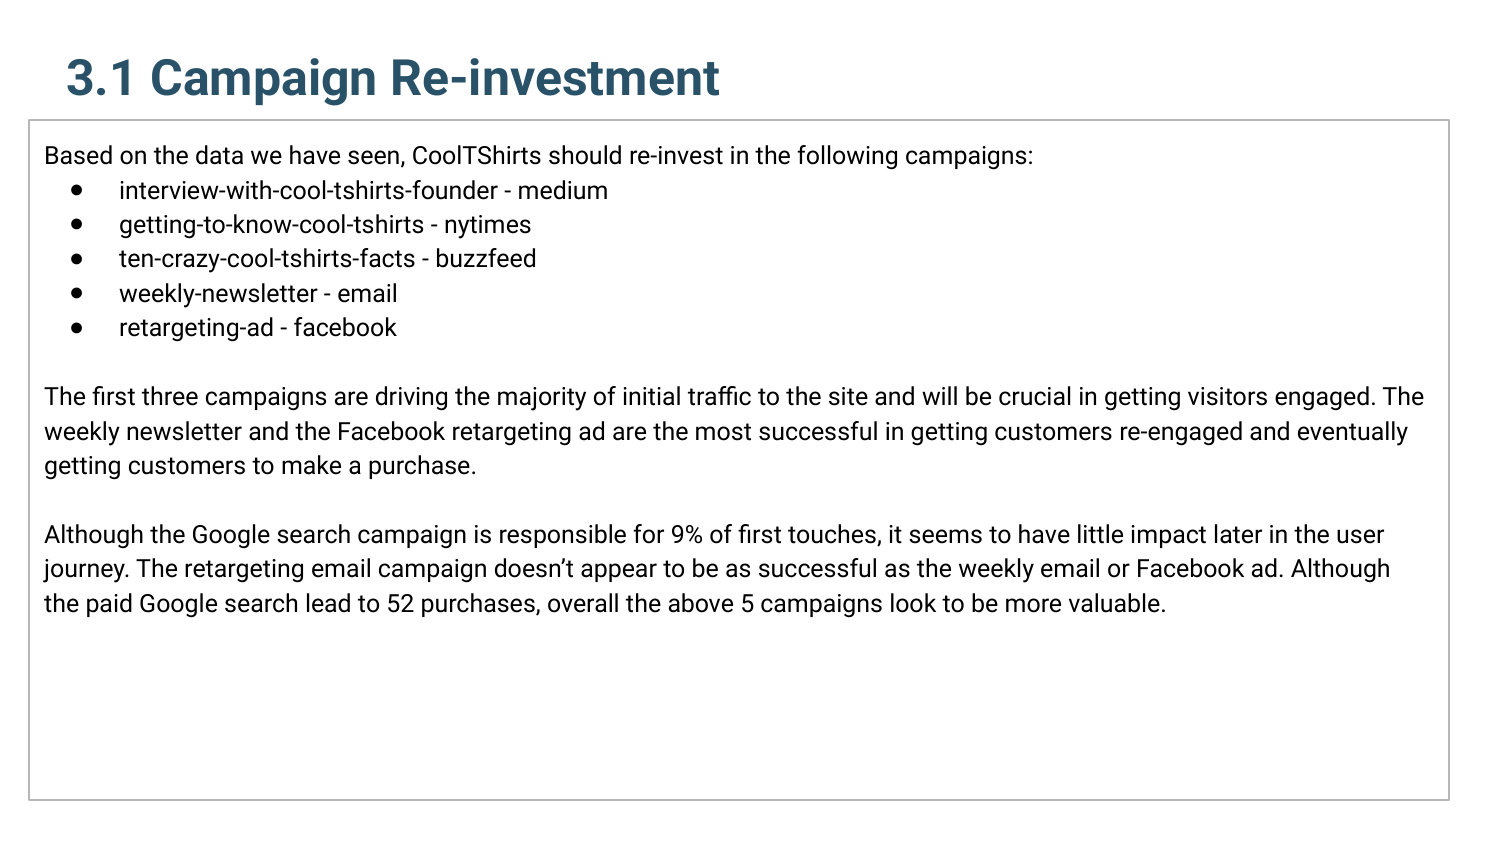

3.1 Campaign Re-investment
Based on the data we have seen, CoolTShirts should re-invest in the following campaigns:
interview-with-cool-tshirts-founder - medium
getting-to-know-cool-tshirts - nytimes
ten-crazy-cool-tshirts-facts - buzzfeed
weekly-newsletter - email
retargeting-ad - facebook

The first three campaigns are driving the majority of initial traffic to the site and will be crucial in getting visitors engaged. The weekly newsletter and the Facebook retargeting ad are the most successful in getting customers re-engaged and eventually getting customers to make a purchase.

Although the Google search campaign is responsible for 9% of first touches, it seems to have little impact later in the user journey. The retargeting email campaign doesn’t appear to be as successful as the weekly email or Facebook ad. Although the paid Google search lead to 52 purchases, overall the above 5 campaigns look to be more valuable.